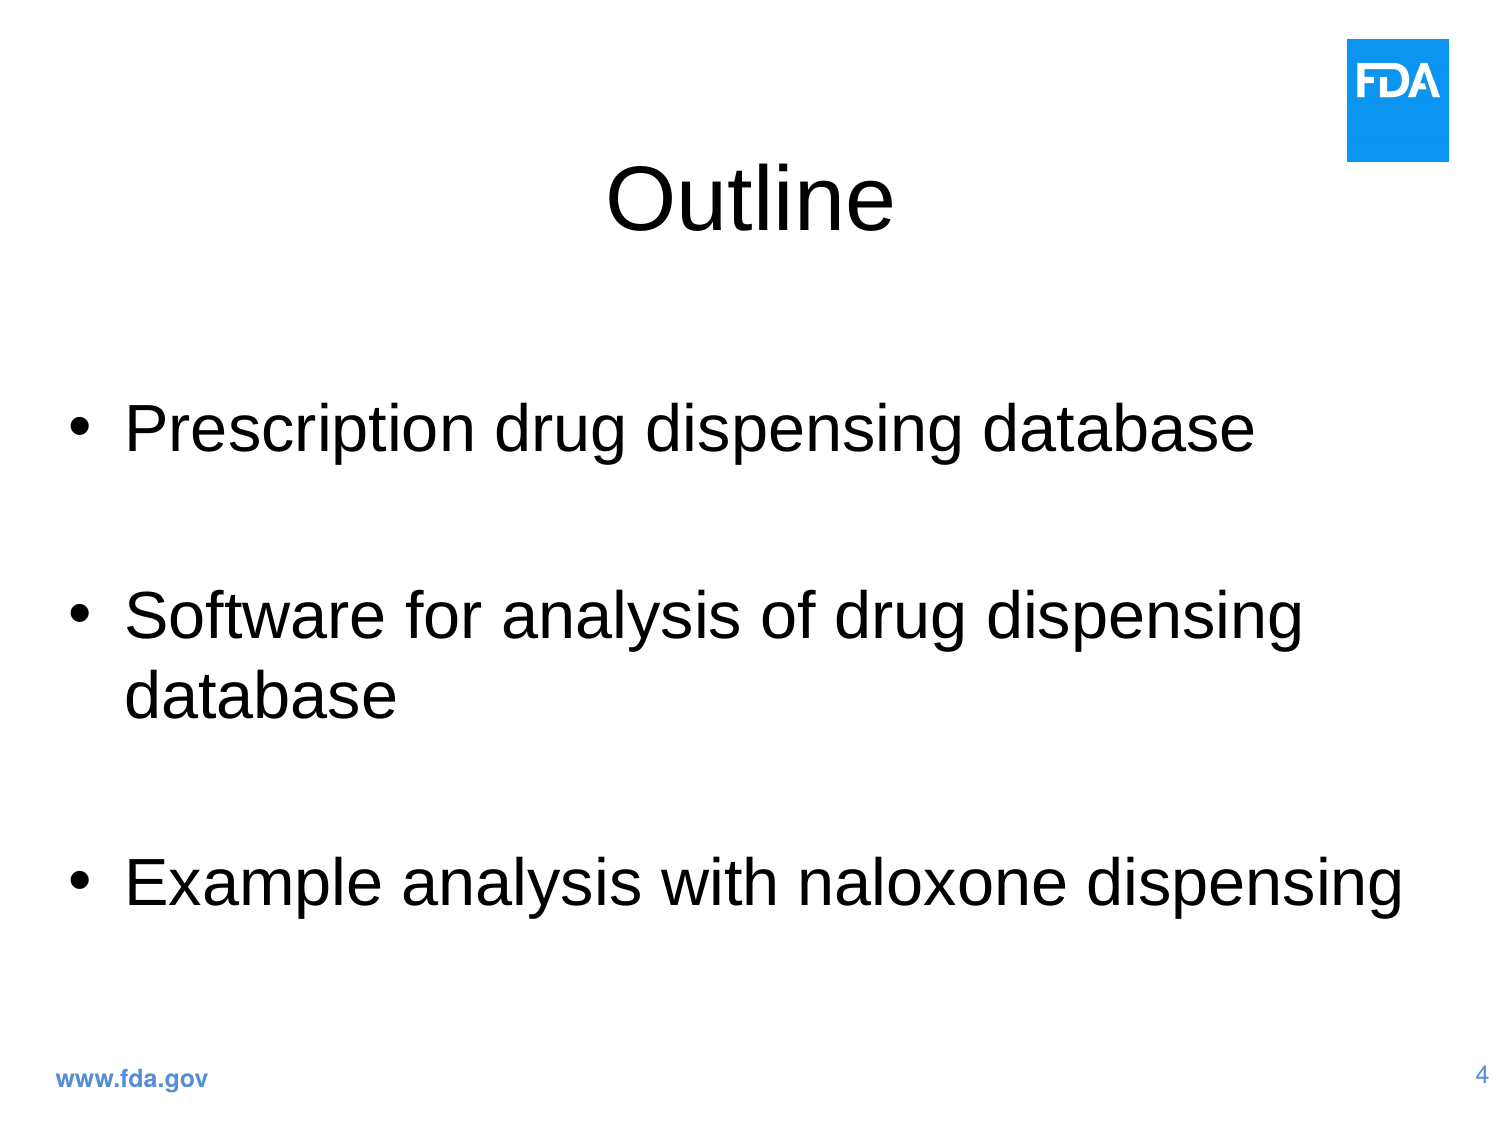

# Outline
Prescription drug dispensing database

Software for analysis of drug dispensing database

Example analysis with naloxone dispensing

www.fda.gov